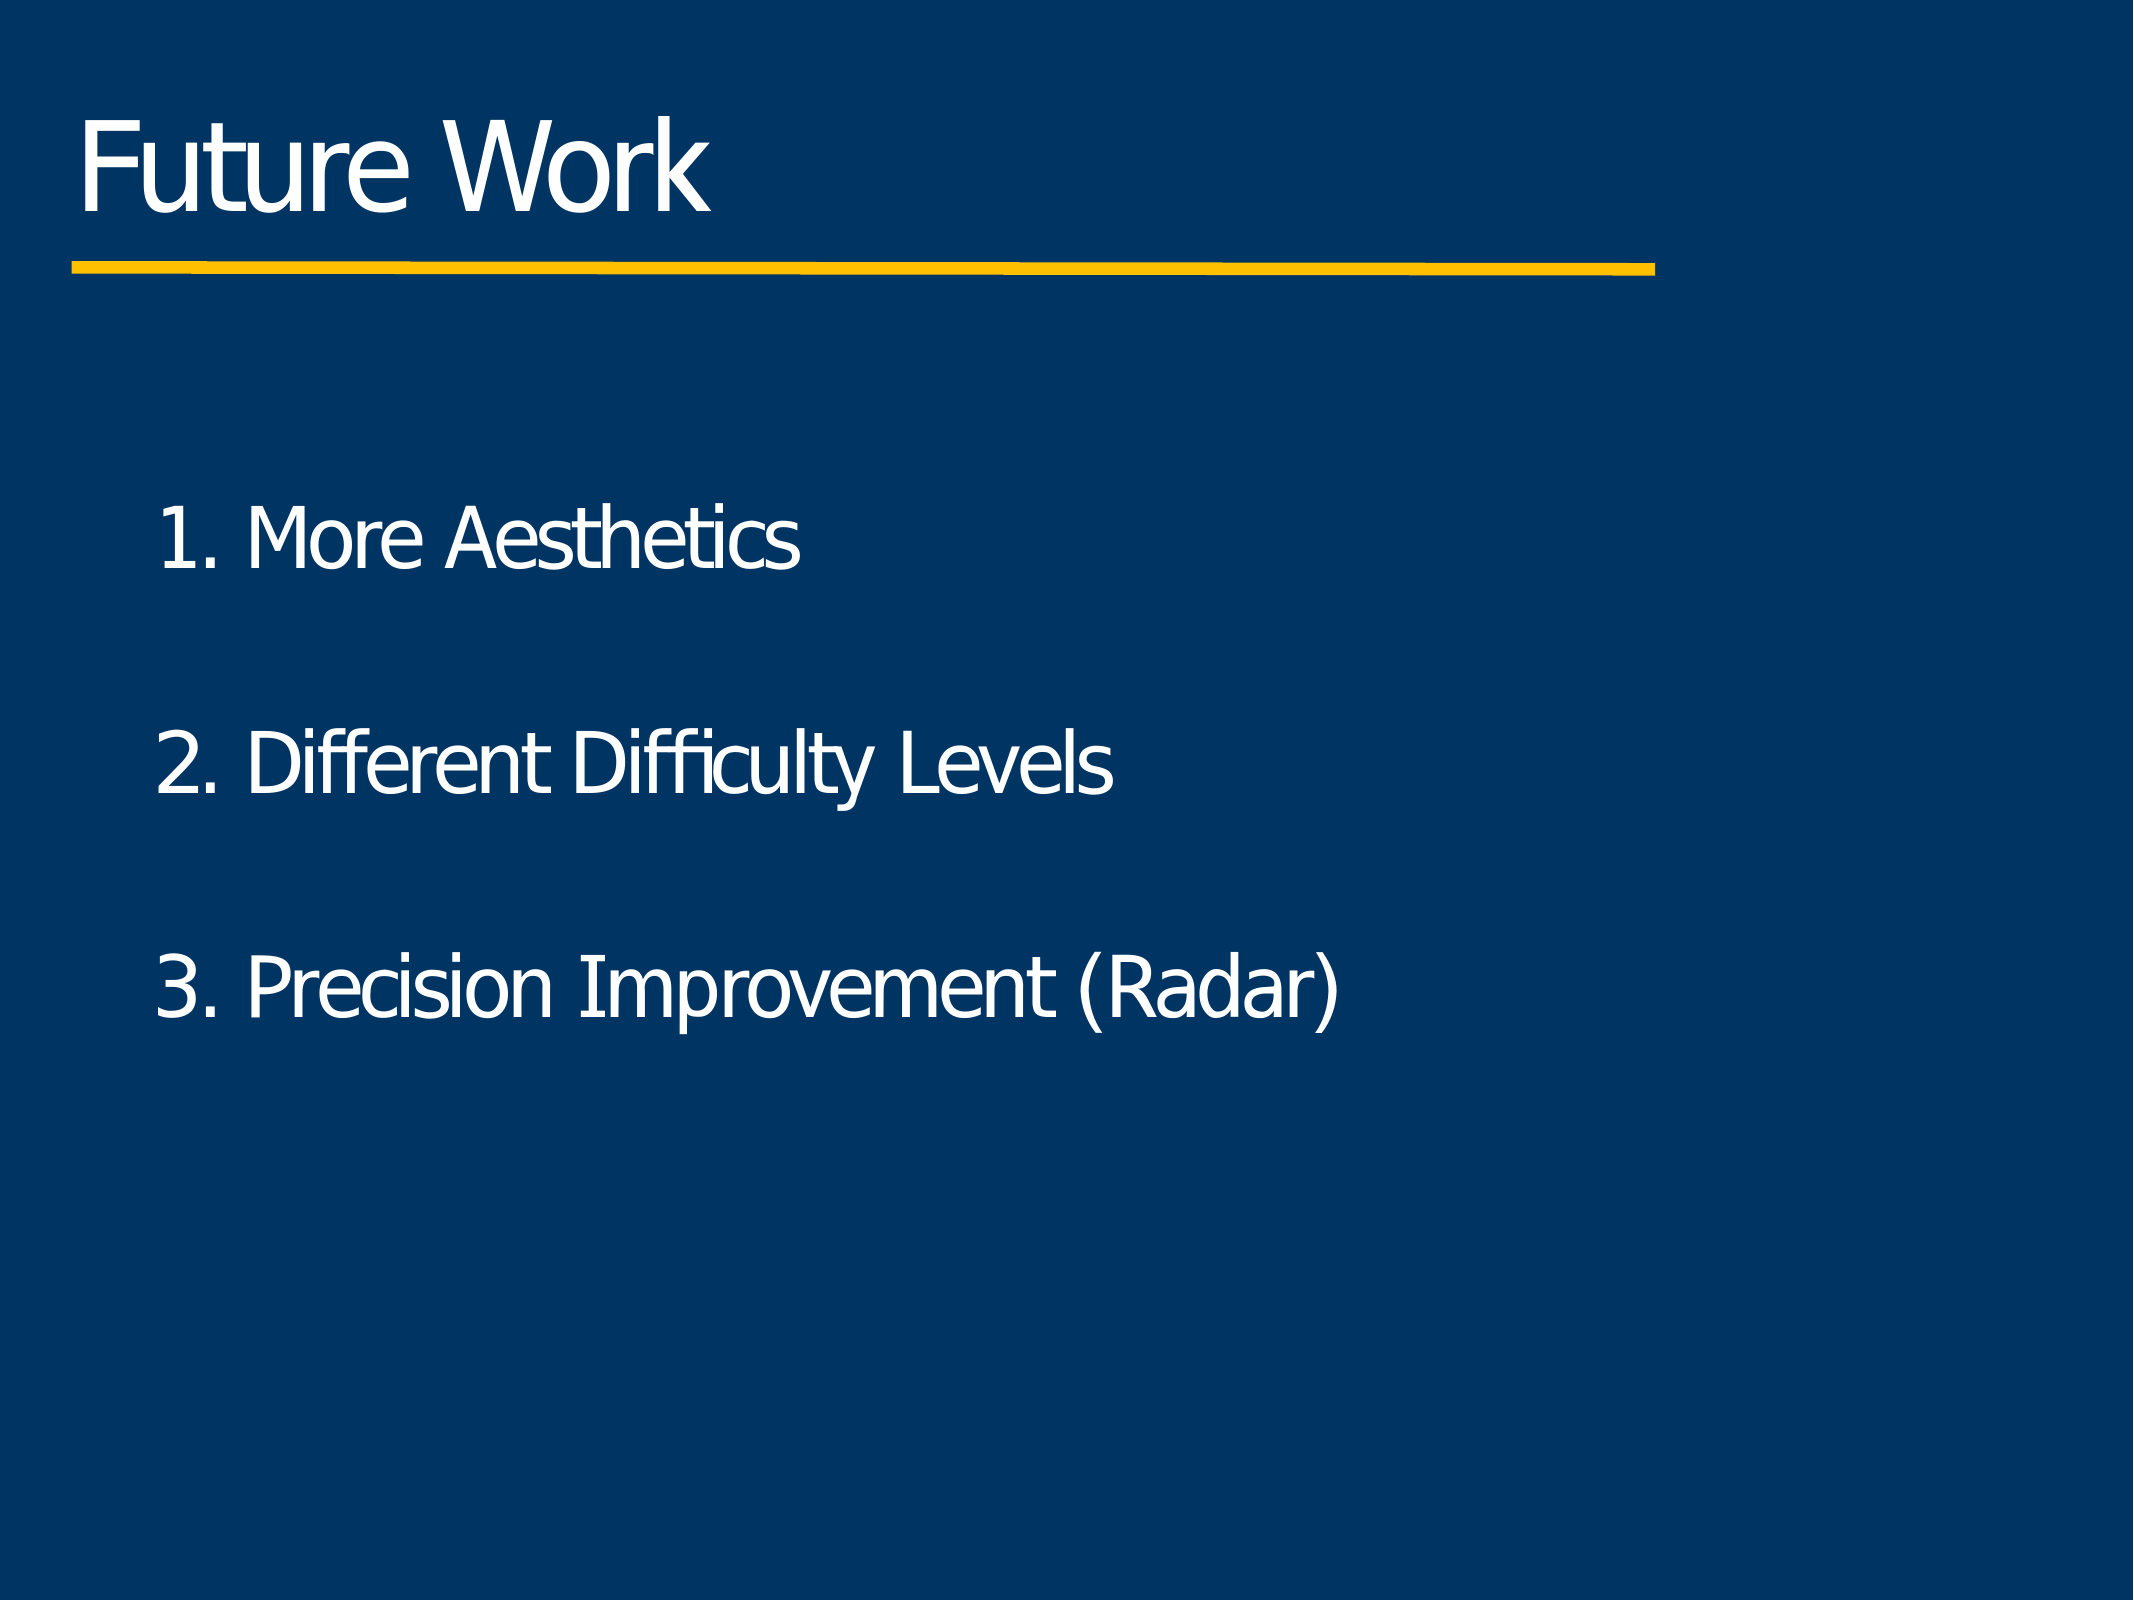

Future Work

1. More Aesthetics
2. Different Difficulty Levels
3. Precision Improvement (Radar)